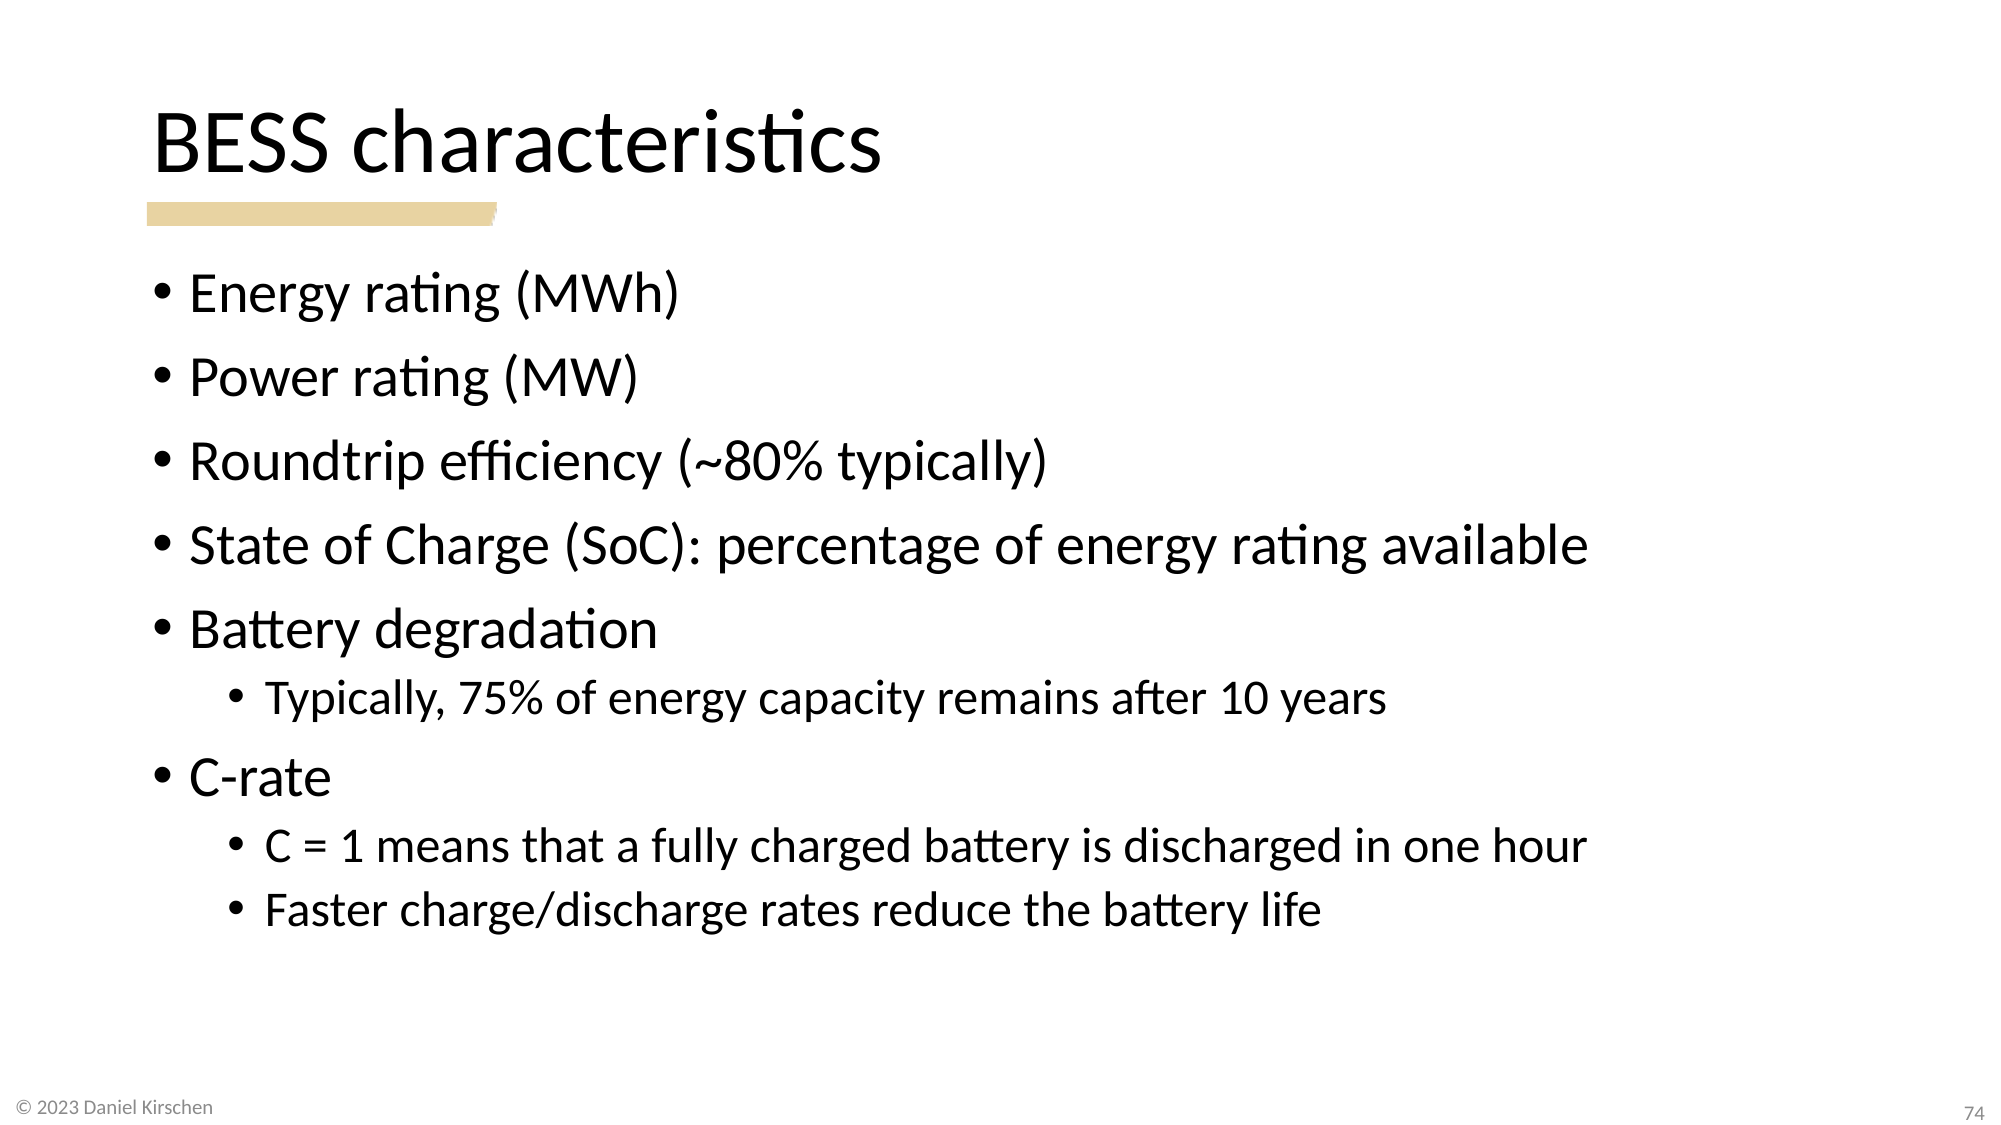

# BESS characteristics
Energy rating (MWh)
Power rating (MW)
Roundtrip efficiency (~80% typically)
State of Charge (SoC): percentage of energy rating available
Battery degradation
Typically, 75% of energy capacity remains after 10 years
C-rate
C = 1 means that a fully charged battery is discharged in one hour
Faster charge/discharge rates reduce the battery life

© 2023 Daniel Kirschen
74